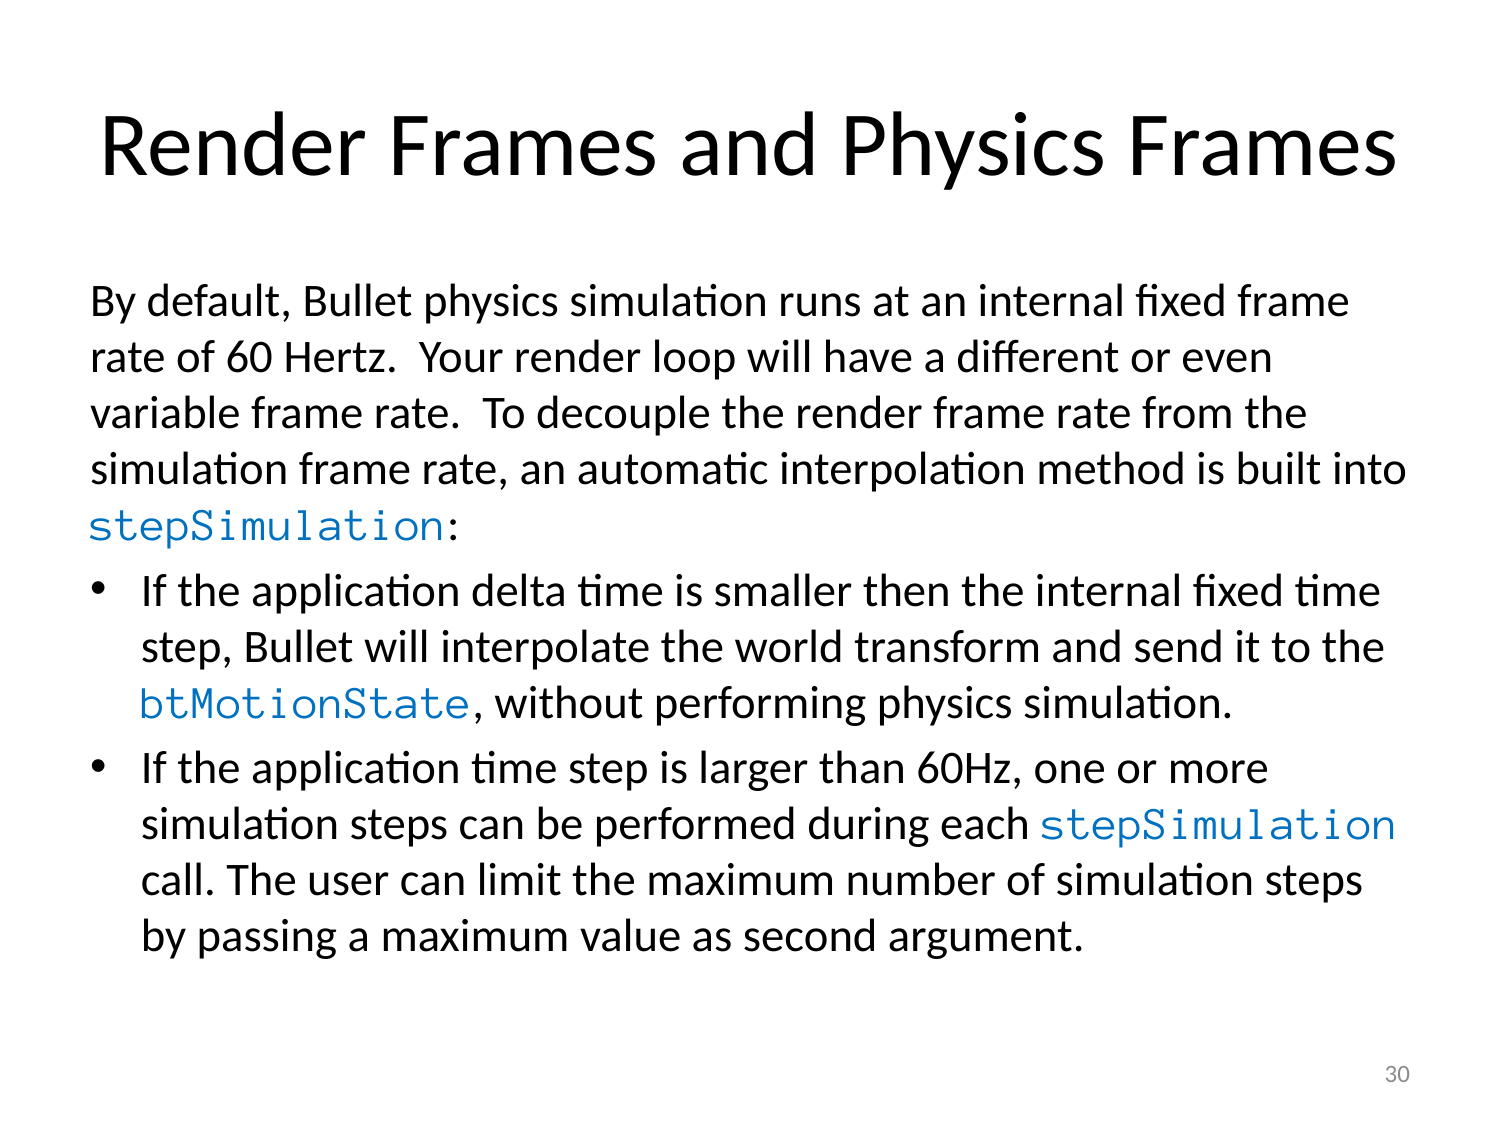

# Render Frames and Physics Frames
By default, Bullet physics simulation runs at an internal fixed frame rate of 60 Hertz.  Your render loop will have a different or even variable frame rate.  To decouple the render frame rate from the simulation frame rate, an automatic interpolation method is built into stepSimulation:
If the application delta time is smaller then the internal fixed time step, Bullet will interpolate the world transform and send it to the btMotionState, without performing physics simulation.
If the application time step is larger than 60Hz, one or more simulation steps can be performed during each stepSimulation call. The user can limit the maximum number of simulation steps by passing a maximum value as second argument.
30